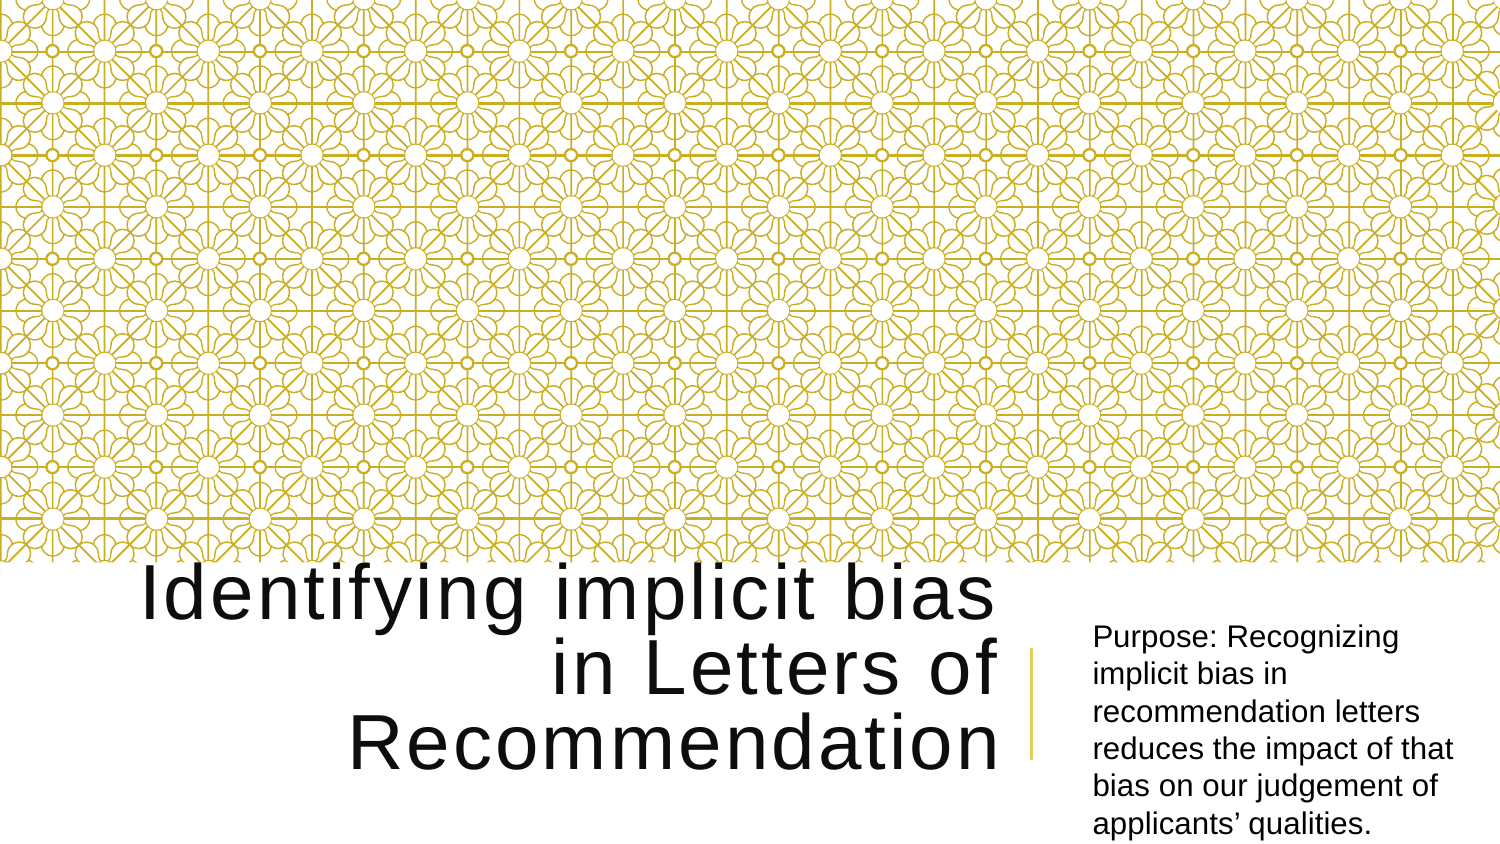

# Identifying implicit bias in Letters of Recommendation
Purpose: Recognizing implicit bias in recommendation letters reduces the impact of that bias on our judgement of applicants’ qualities.